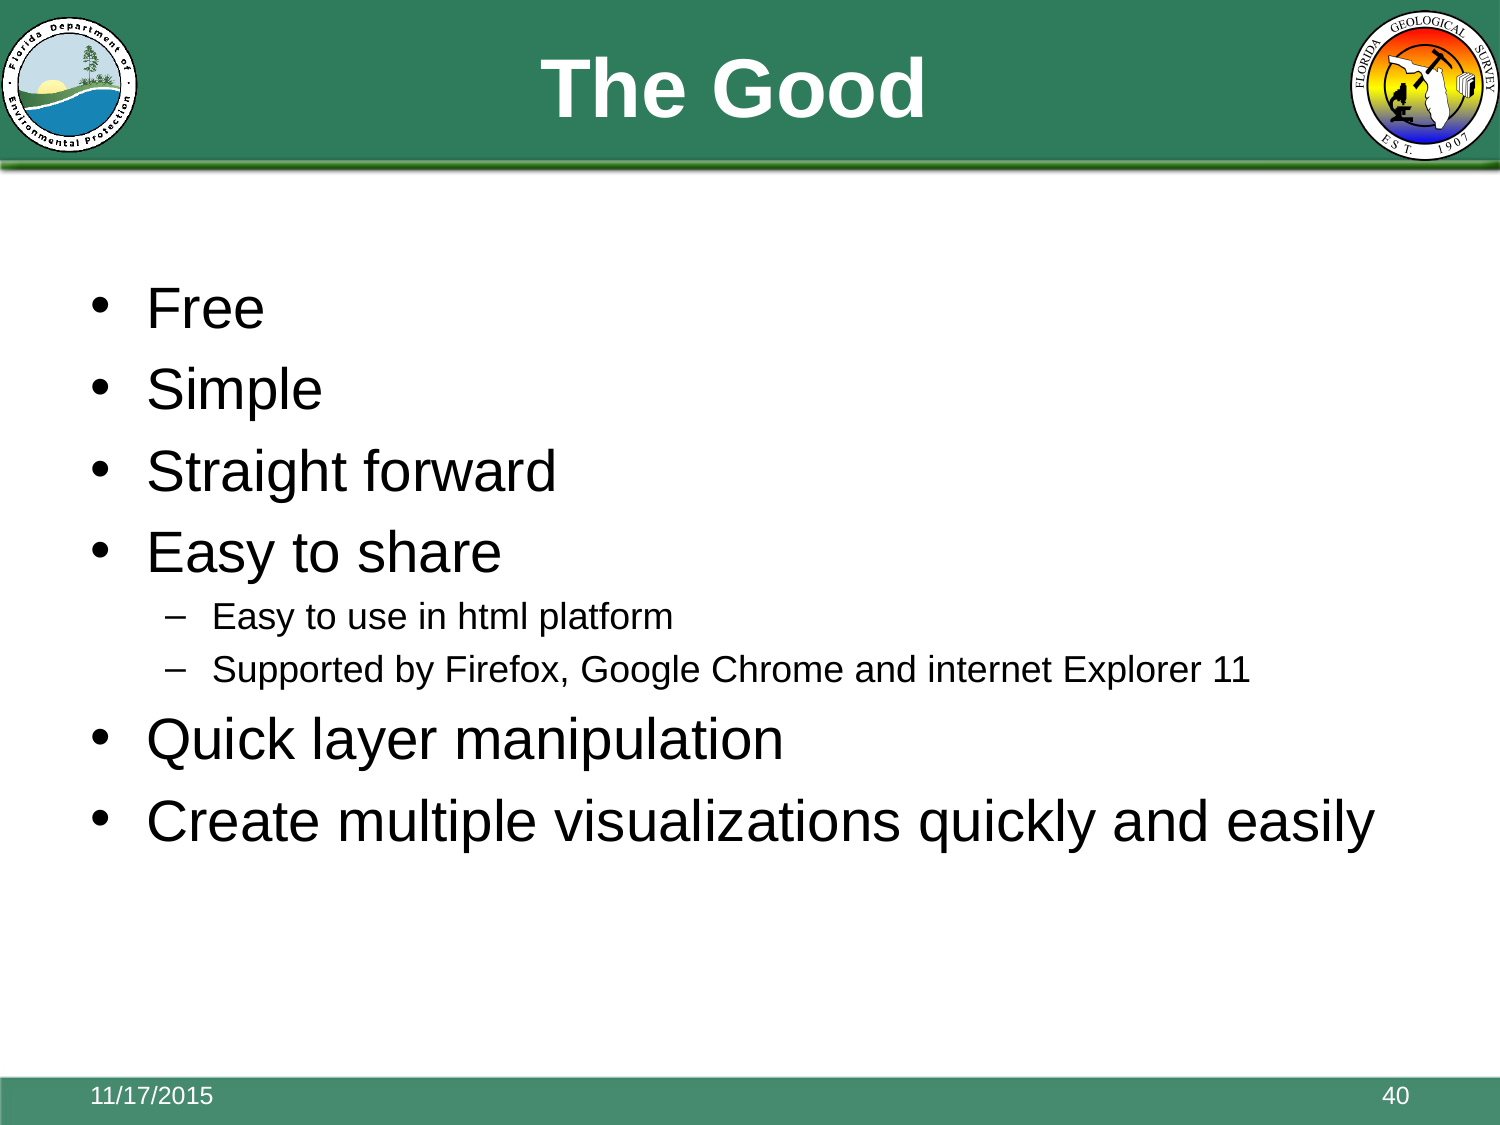

# The Good
Free
Simple
Straight forward
Easy to share
Easy to use in html platform
Supported by Firefox, Google Chrome and internet Explorer 11
Quick layer manipulation
Create multiple visualizations quickly and easily

11/17/2015
40